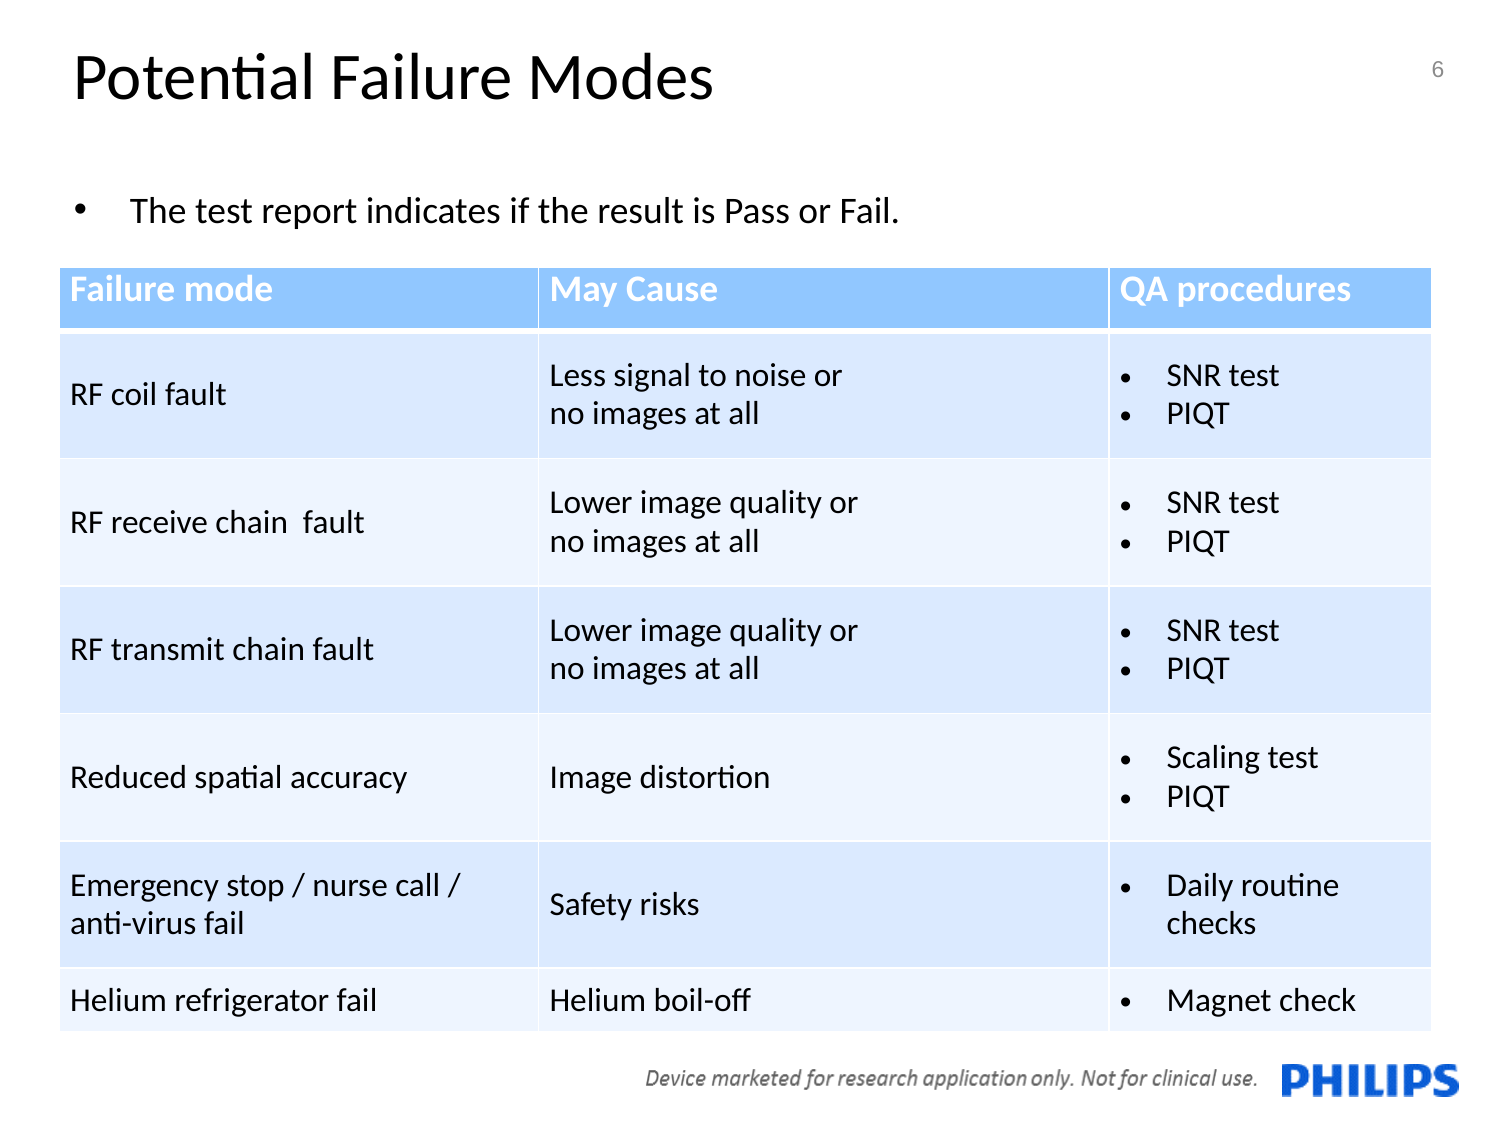

Potential Failure Modes
6
The test report indicates if the result is Pass or Fail.

| Failure mode | May Cause | QA procedures |
| --- | --- | --- |
| RF coil fault | Less signal to noise or no images at all | SNR test PIQT |
| RF receive chain fault | Lower image quality or no images at all | SNR test PIQT |
| RF transmit chain fault | Lower image quality or no images at all | SNR test PIQT |
| Reduced spatial accuracy | Image distortion | Scaling test PIQT |
| Emergency stop / nurse call / anti-virus fail | Safety risks | Daily routine checks |
| Helium refrigerator fail | Helium boil-off | Magnet check |